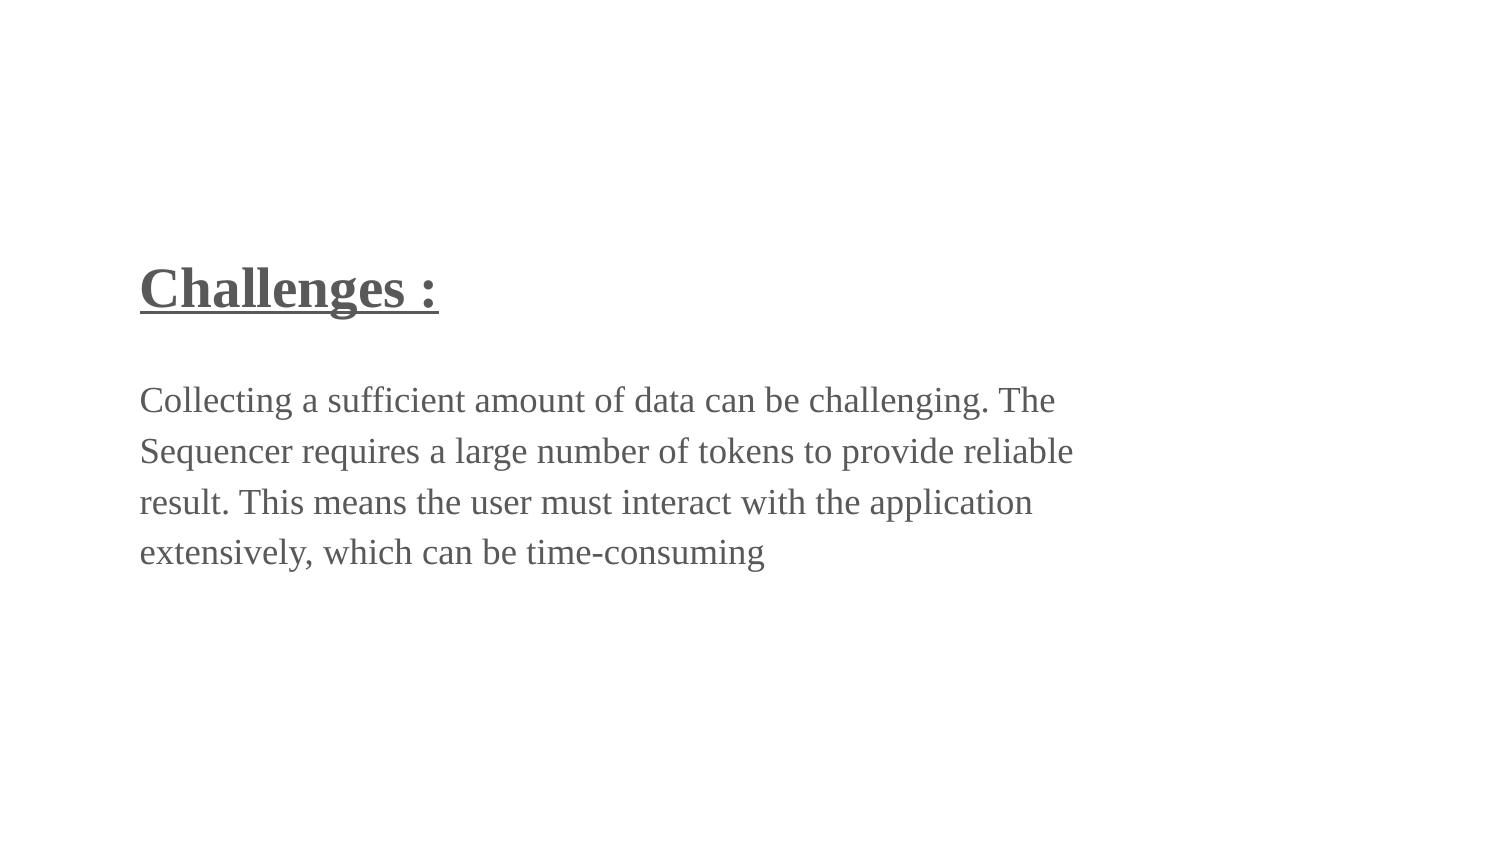

Challenges :

Collecting a sufficient amount of data can be challenging. The Sequencer requires a large number of tokens to provide reliable result. This means the user must interact with the application extensively, which can be time-consuming